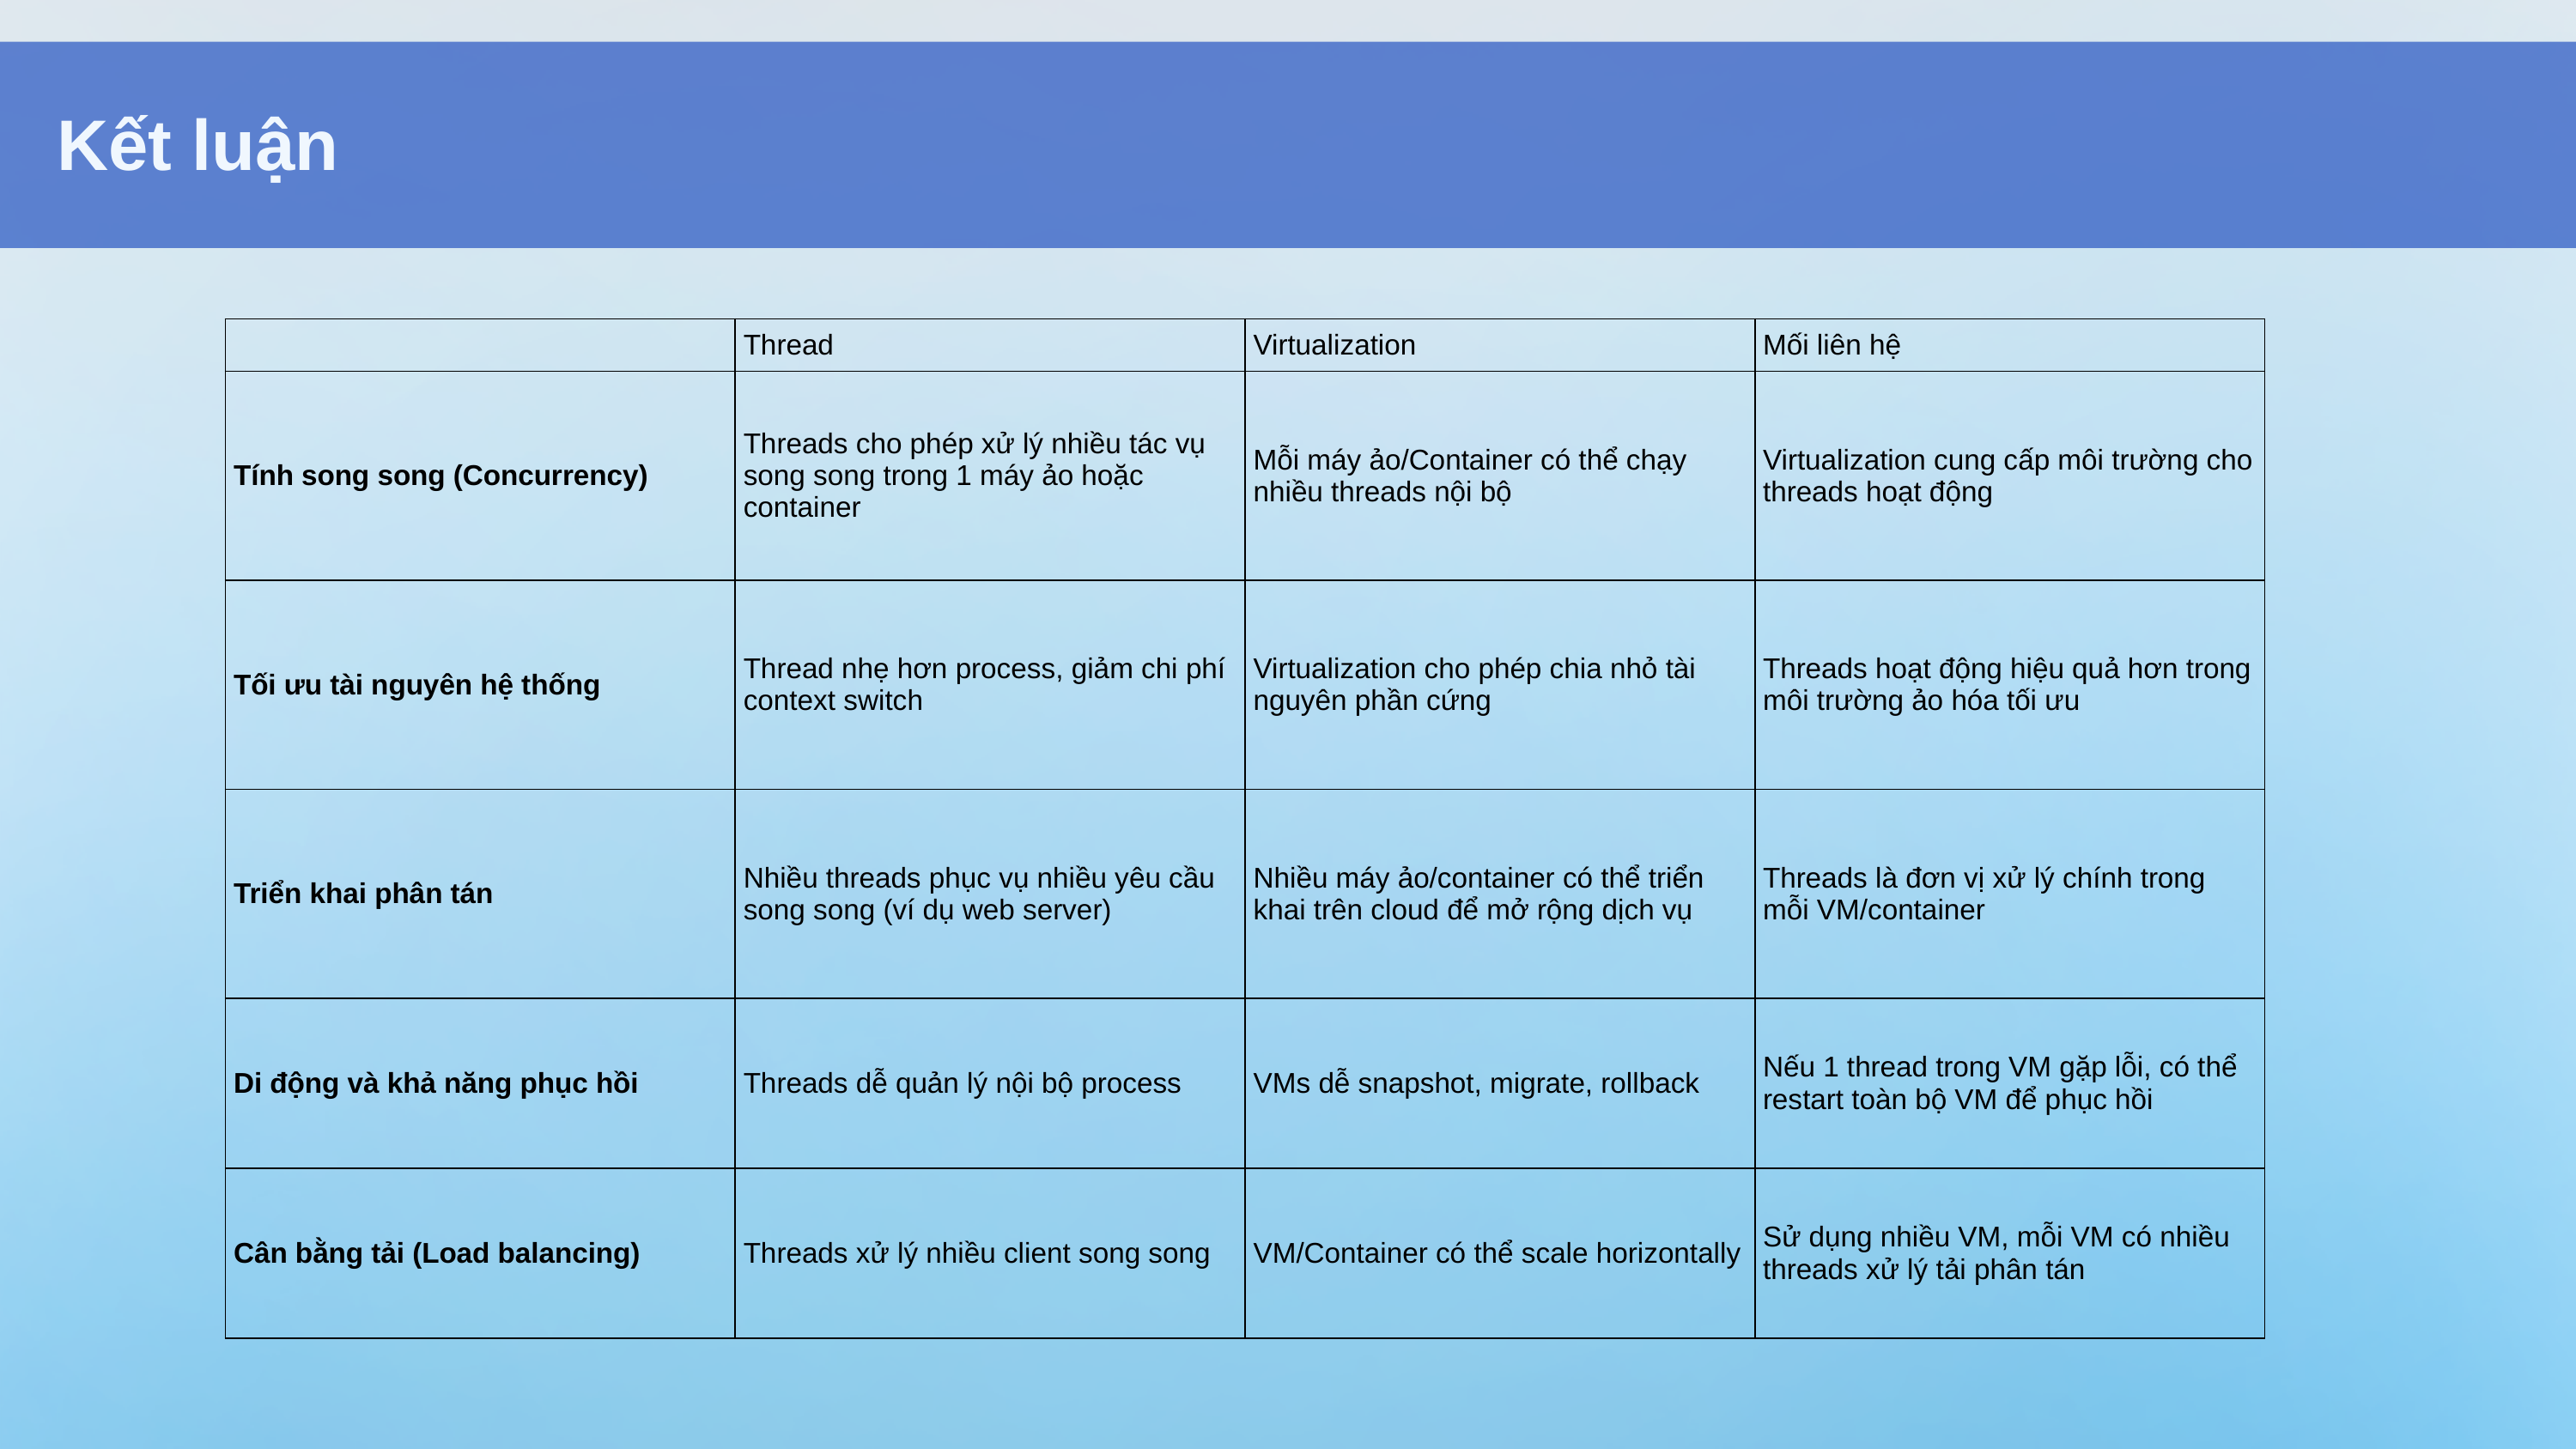

Kết luận
|  | Thread | Virtualization | Mối liên hệ |
| --- | --- | --- | --- |
| Tính song song (Concurrency) | Threads cho phép xử lý nhiều tác vụ song song trong 1 máy ảo hoặc container | Mỗi máy ảo/Container có thể chạy nhiều threads nội bộ | Virtualization cung cấp môi trường cho threads hoạt động |
| Tối ưu tài nguyên hệ thống | Thread nhẹ hơn process, giảm chi phí context switch | Virtualization cho phép chia nhỏ tài nguyên phần cứng | Threads hoạt động hiệu quả hơn trong môi trường ảo hóa tối ưu |
| Triển khai phân tán | Nhiều threads phục vụ nhiều yêu cầu song song (ví dụ web server) | Nhiều máy ảo/container có thể triển khai trên cloud để mở rộng dịch vụ | Threads là đơn vị xử lý chính trong mỗi VM/container |
| Di động và khả năng phục hồi | Threads dễ quản lý nội bộ process | VMs dễ snapshot, migrate, rollback | Nếu 1 thread trong VM gặp lỗi, có thể restart toàn bộ VM để phục hồi |
| Cân bằng tải (Load balancing) | Threads xử lý nhiều client song song | VM/Container có thể scale horizontally | Sử dụng nhiều VM, mỗi VM có nhiều threads xử lý tải phân tán |